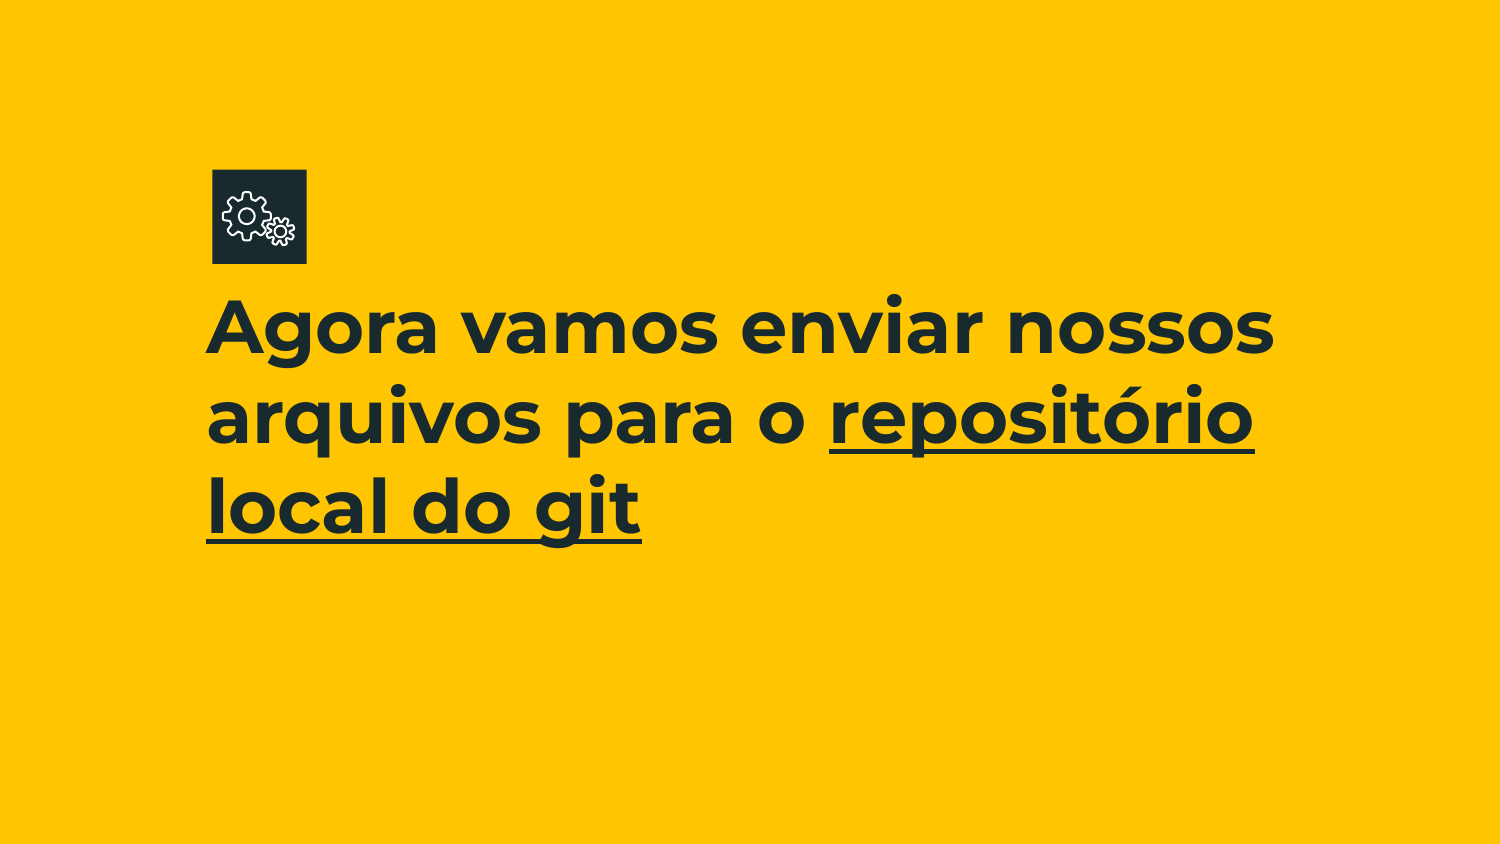

# Agora vamos enviar nossos arquivos para o repositório local do git